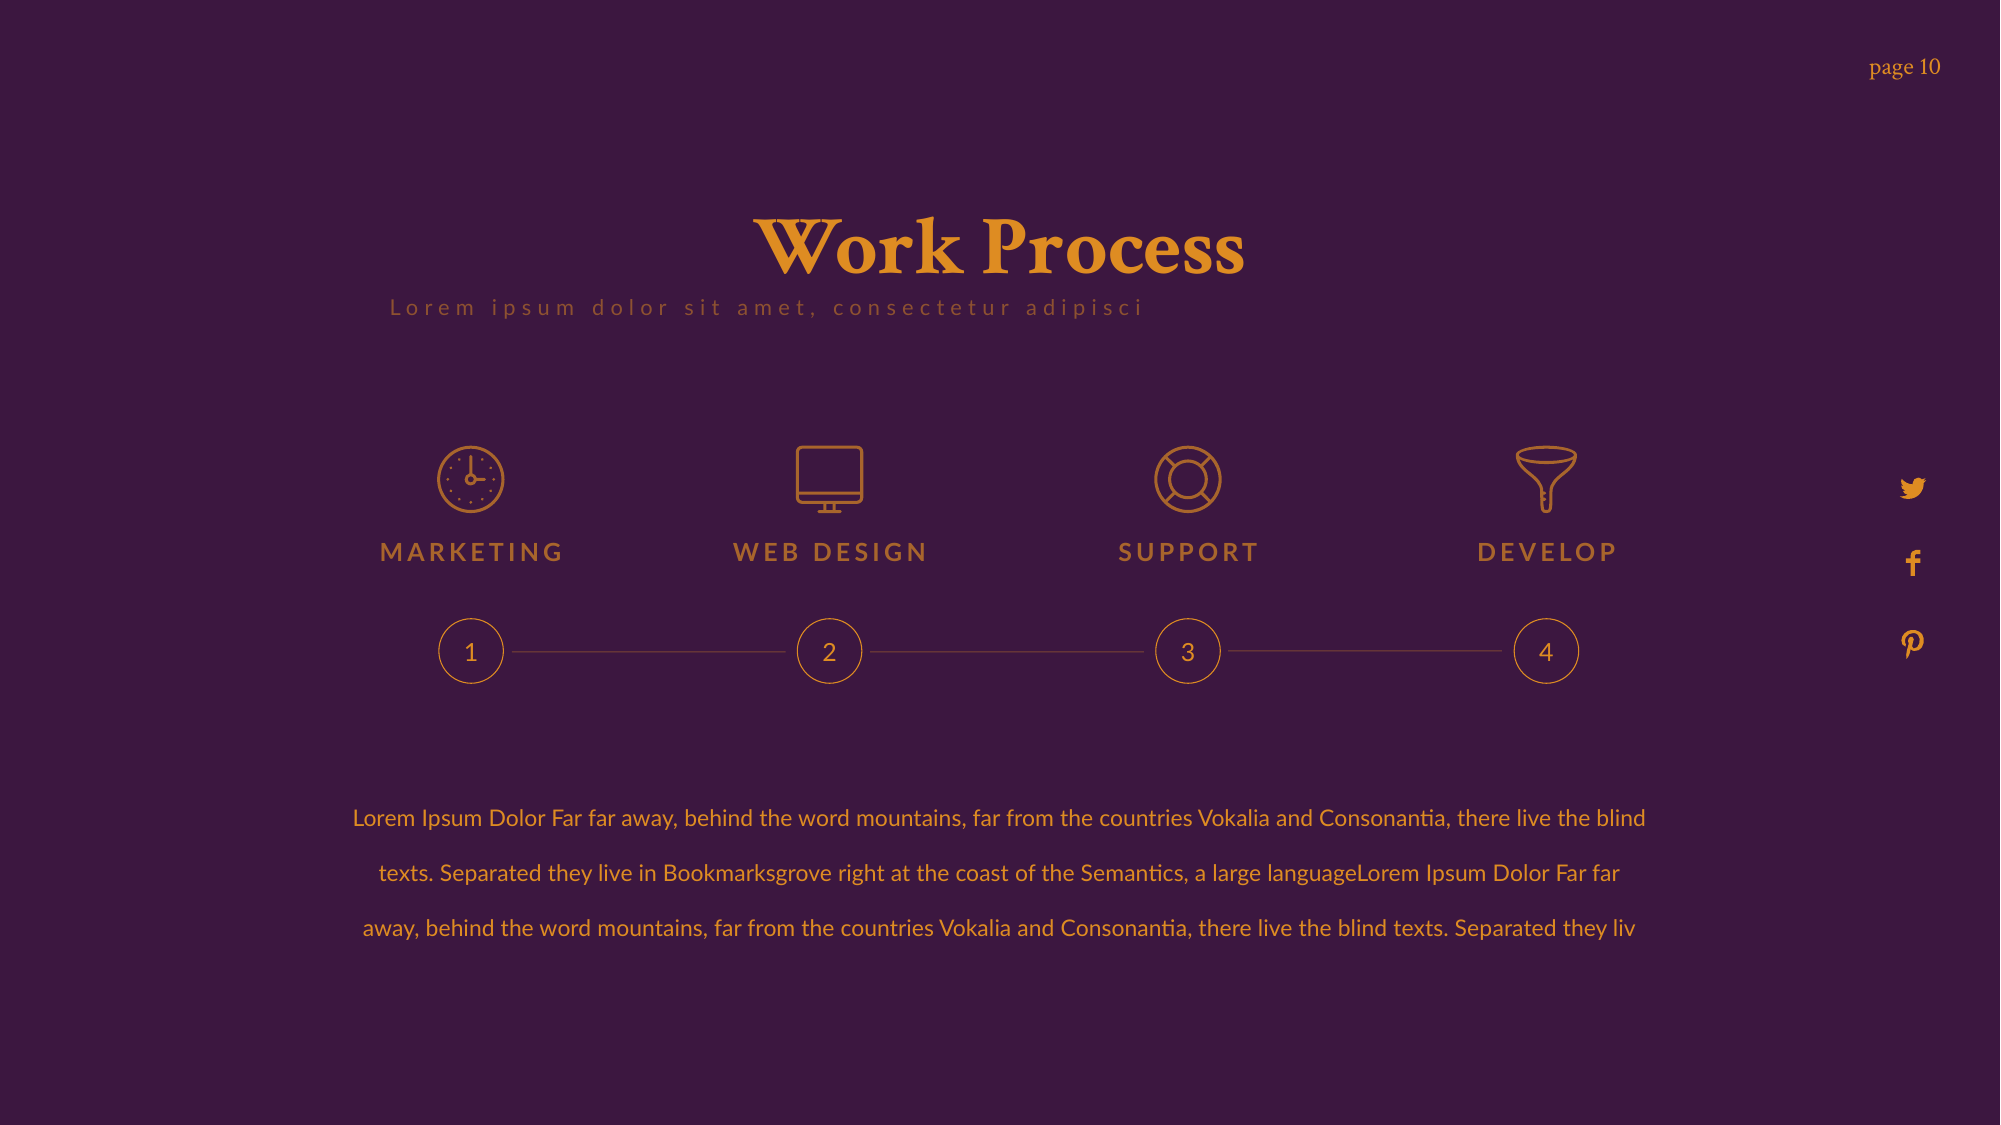

Work Process
Lorem ipsum dolor sit amet, consectetur adipiscing elit, sed do eiusmod tempor

DEVELOP

MARKETING

WEB DESIGN

SUPPORT
1
2
3
4
Lorem Ipsum Dolor Far far away, behind the word mountains, far from the countries Vokalia and Consonantia, there live the blind texts. Separated they live in Bookmarksgrove right at the coast of the Semantics, a large languageLorem Ipsum Dolor Far far away, behind the word mountains, far from the countries Vokalia and Consonantia, there live the blind texts. Separated they liv